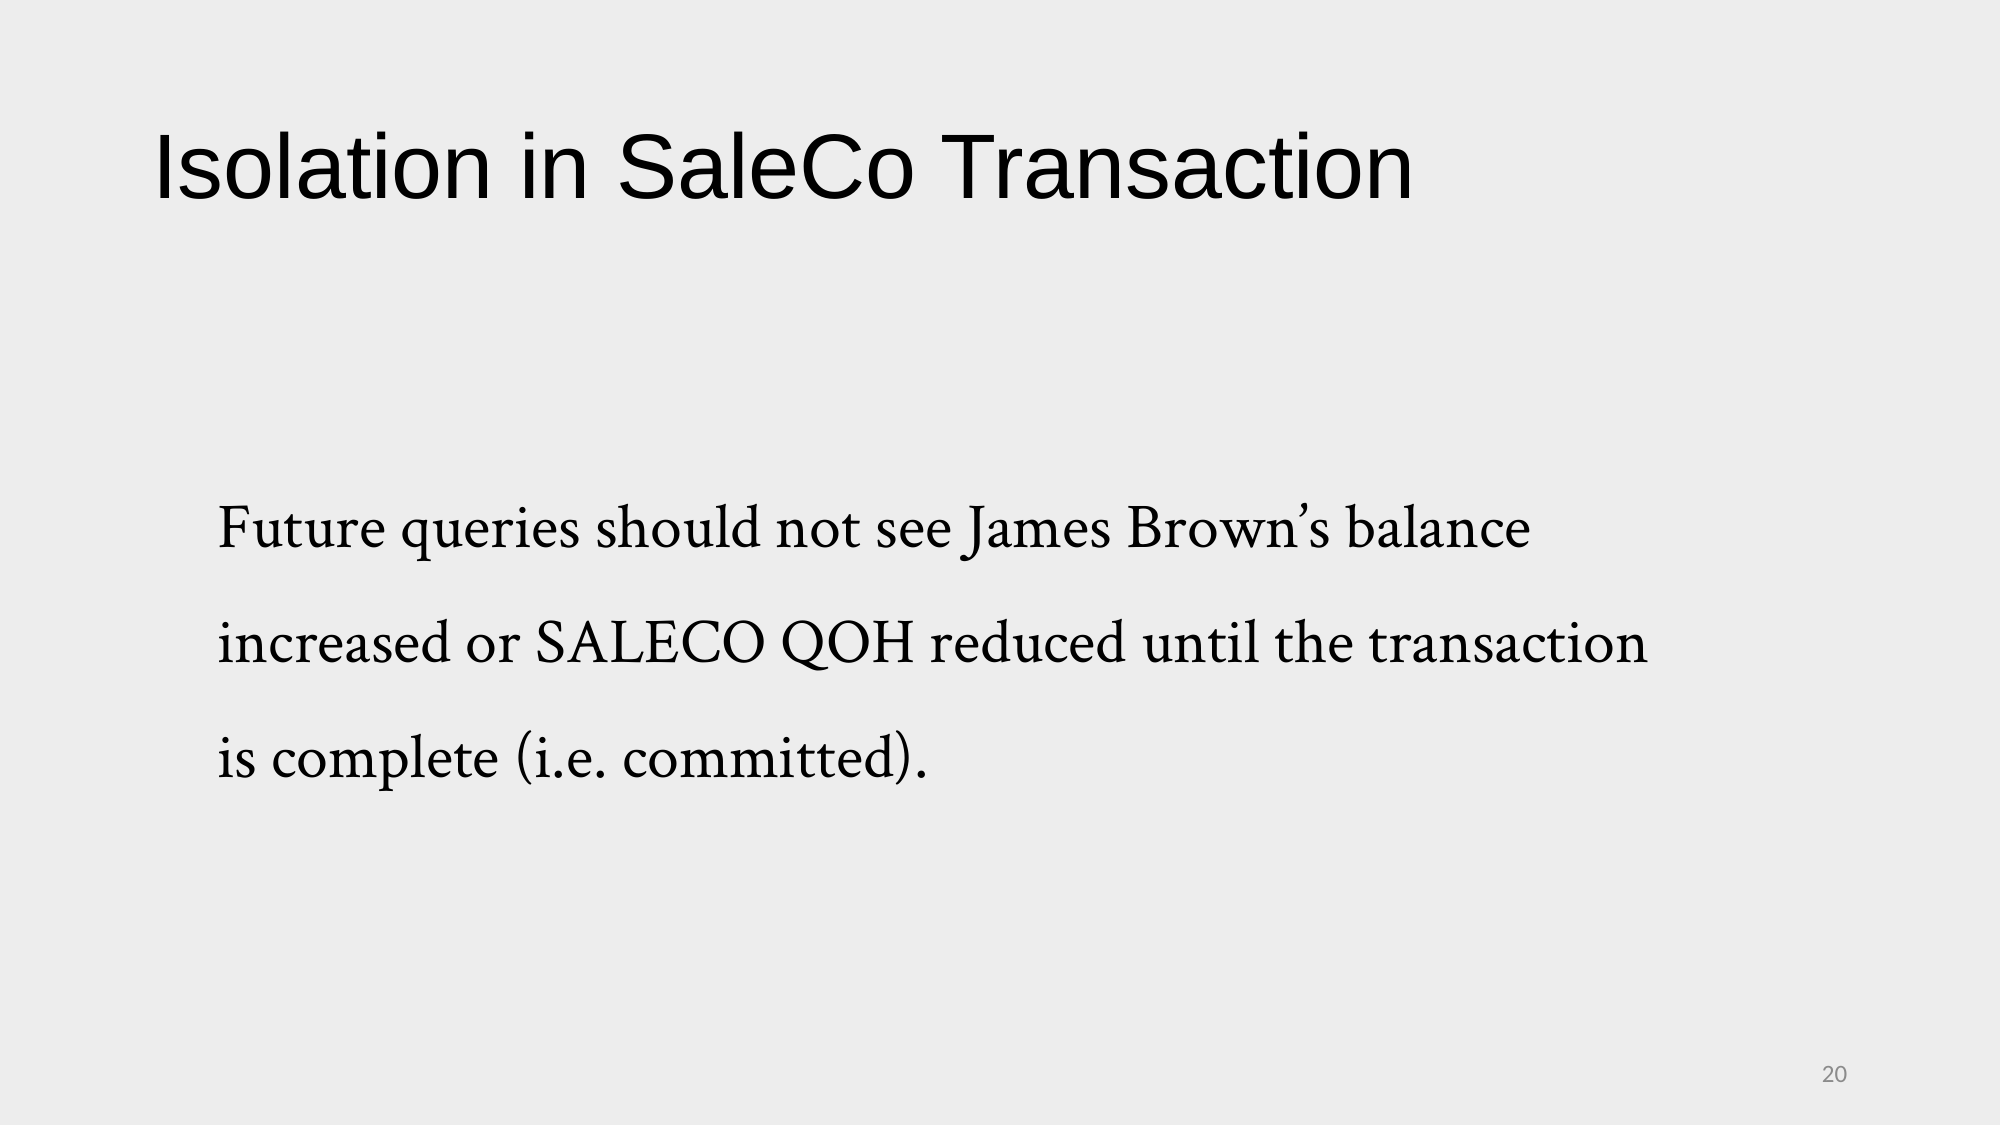

# Isolation in SaleCo Transaction
Future queries should not see James Brown’s balance increased or SALECO QOH reduced until the transaction is complete (i.e. committed).
20